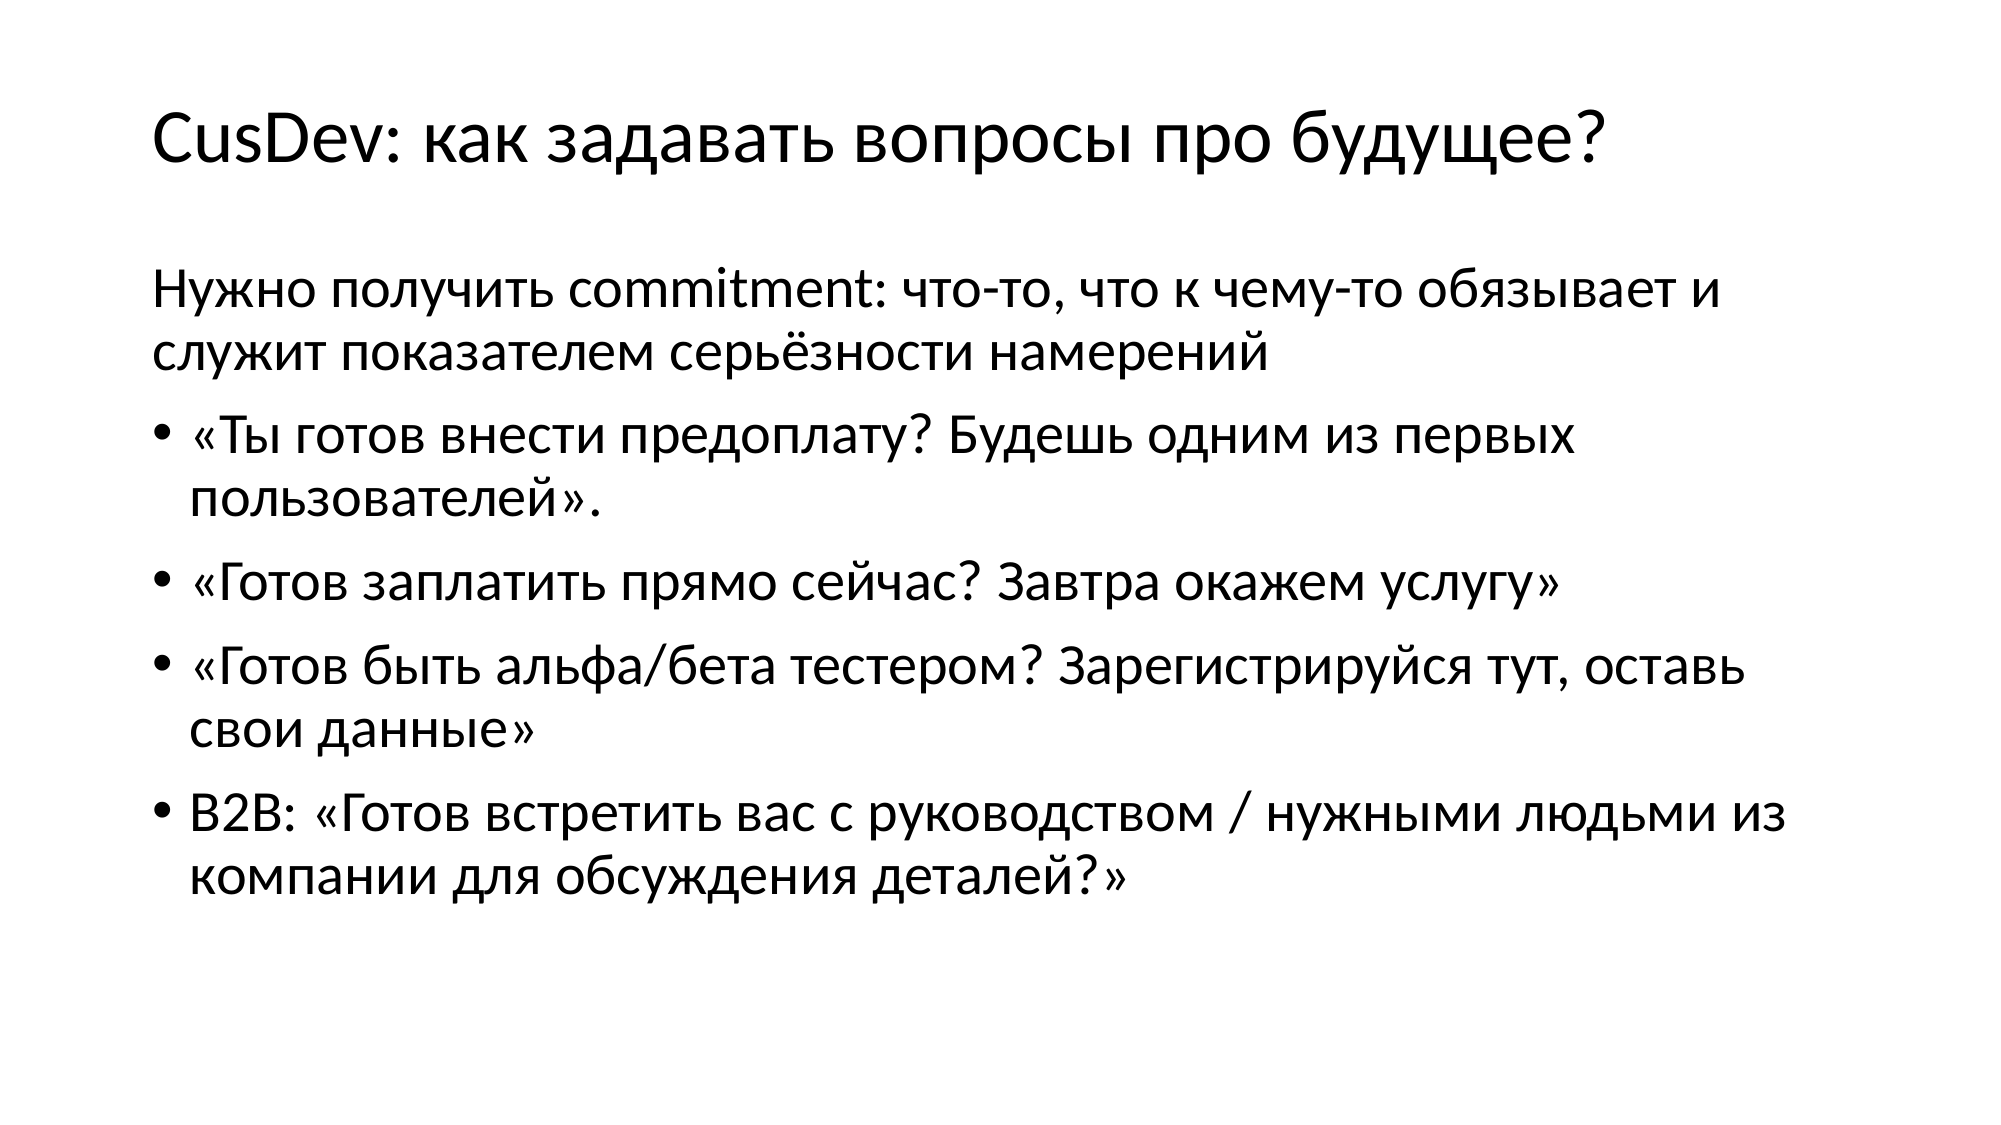

# CusDev: как задавать вопросы про будущее?
Нужно получить commitment: что-то, что к чему-то обязывает и служит показателем серьёзности намерений
«Ты готов внести предоплату? Будешь одним из первых пользователей».
«Готов заплатить прямо сейчас? Завтра окажем услугу»
«Готов быть альфа/бета тестером? Зарегистрируйся тут, оставь свои данные»
B2B: «Готов встретить вас с руководством / нужными людьми из компании для обсуждения деталей?»